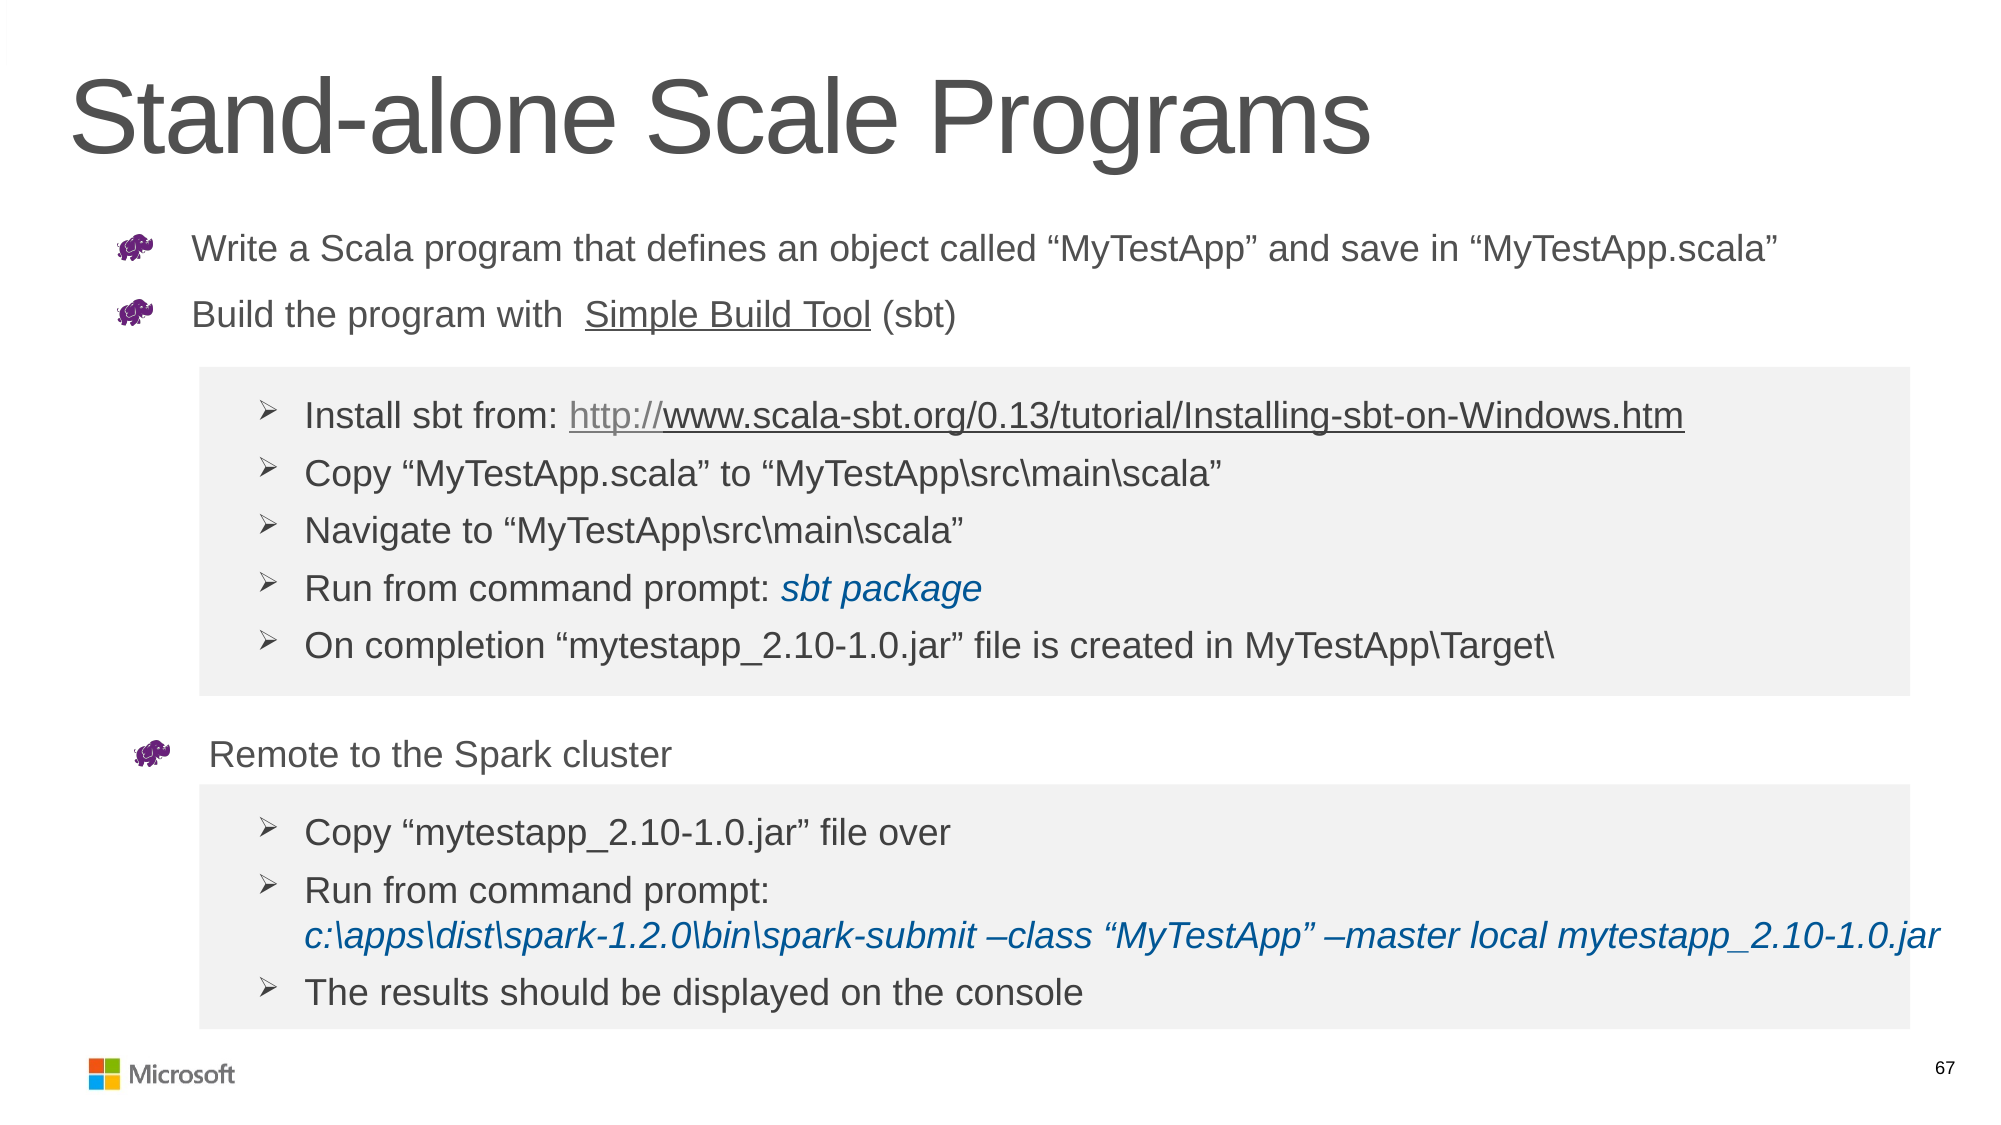

# Stand-alone Scale Programs
Write a Scala program that defines an object called “MyTestApp” and save in “MyTestApp.scala”
Build the program with  Simple Build Tool (sbt)
Install sbt from: http://www.scala-sbt.org/0.13/tutorial/Installing-sbt-on-Windows.htm
Copy “MyTestApp.scala” to “MyTestApp\src\main\scala”
Navigate to “MyTestApp\src\main\scala”
Run from command prompt: sbt package
On completion “mytestapp_2.10-1.0.jar” file is created in MyTestApp\Target\

Remote to the Spark cluster
Copy “mytestapp_2.10-1.0.jar” file over
Run from command prompt:
c:\apps\dist\spark-1.2.0\bin\spark-submit –class “MyTestApp” –master local mytestapp_2.10-1.0.jar
The results should be displayed on the console
67